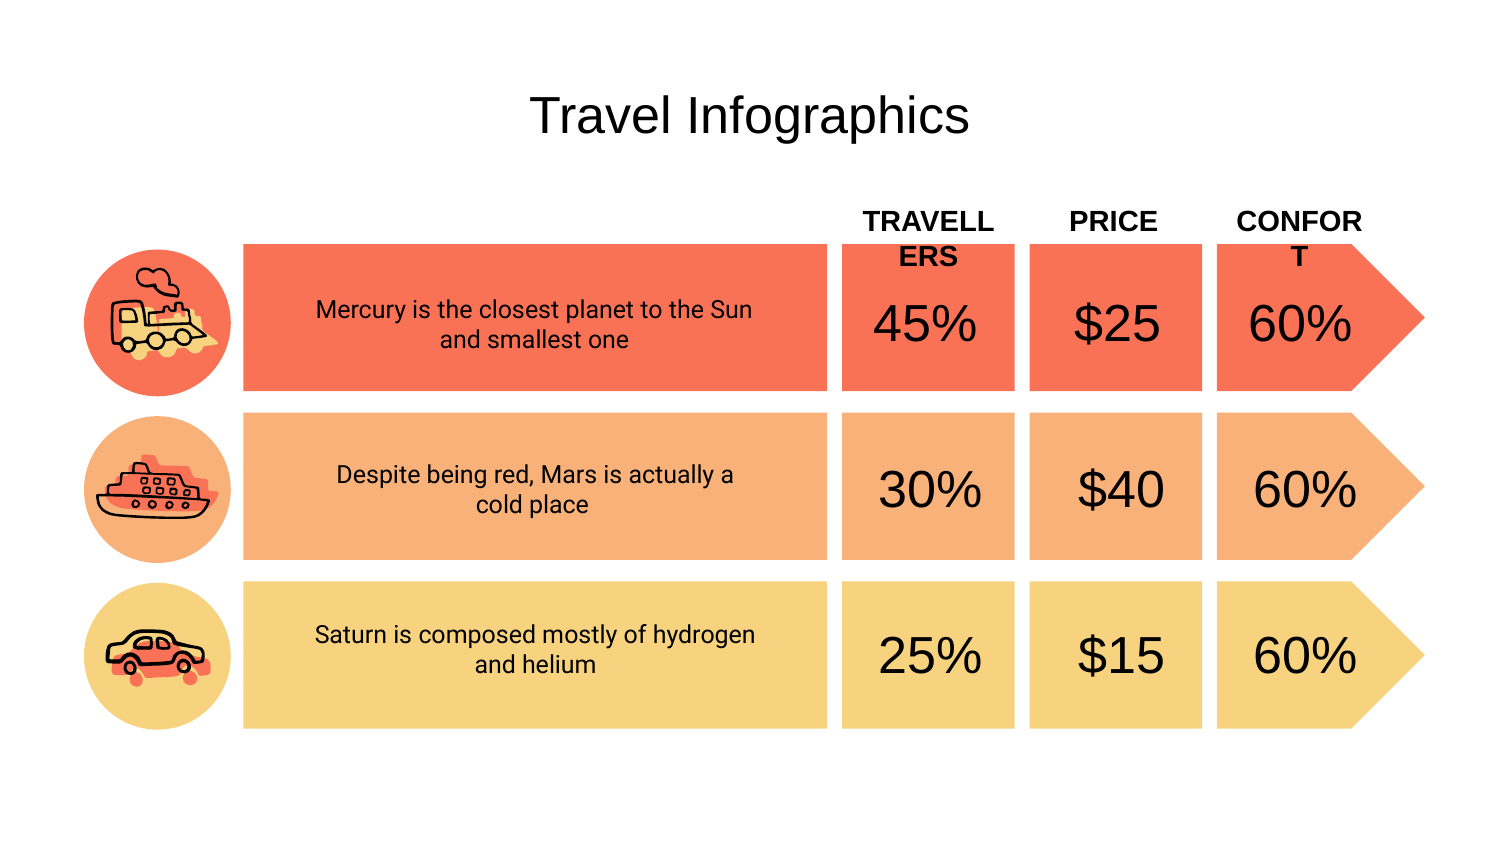

# Travel Infographics
TRAVELLERS
CONFORT
PRICE

45%
$25
60%
Mercury is the closest planet to the Sun and smallest one

30%
$40
60%
Despite being red, Mars is actually a cold place

25%
$15
60%
Saturn is composed mostly of hydrogen and helium